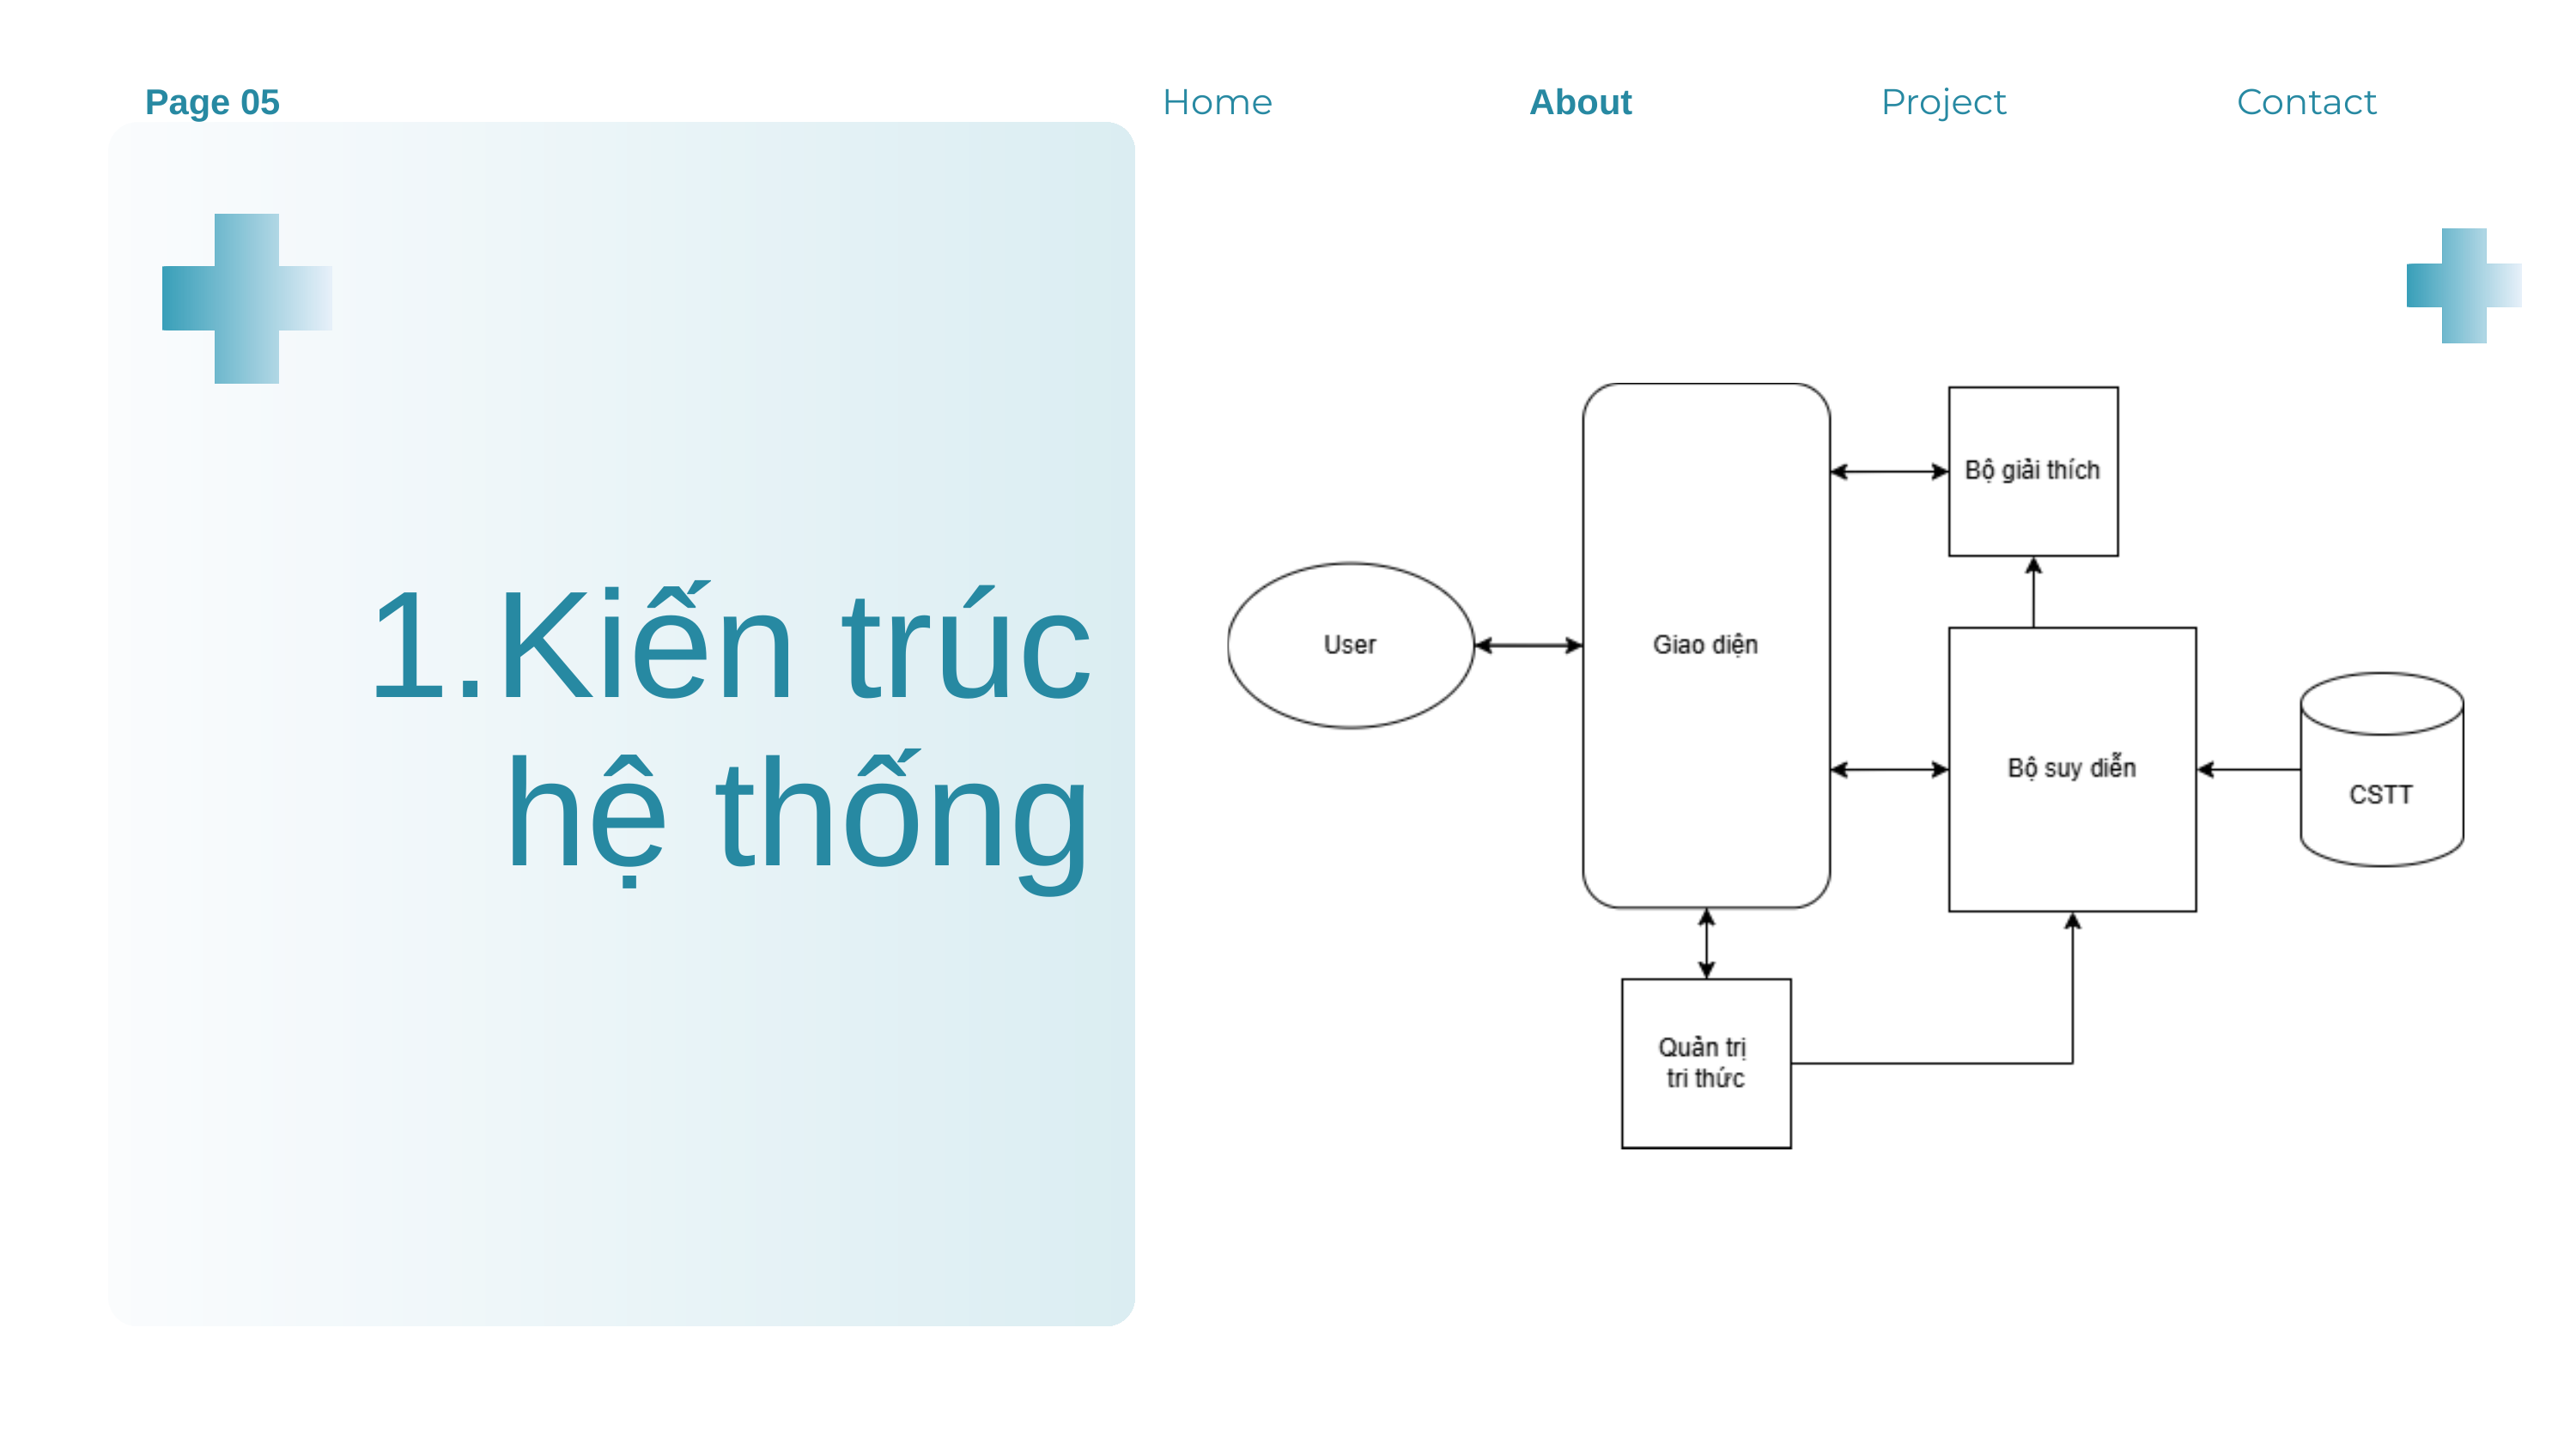

Page 05
Home
About
Project
Contact

Kiến trúc hệ thống